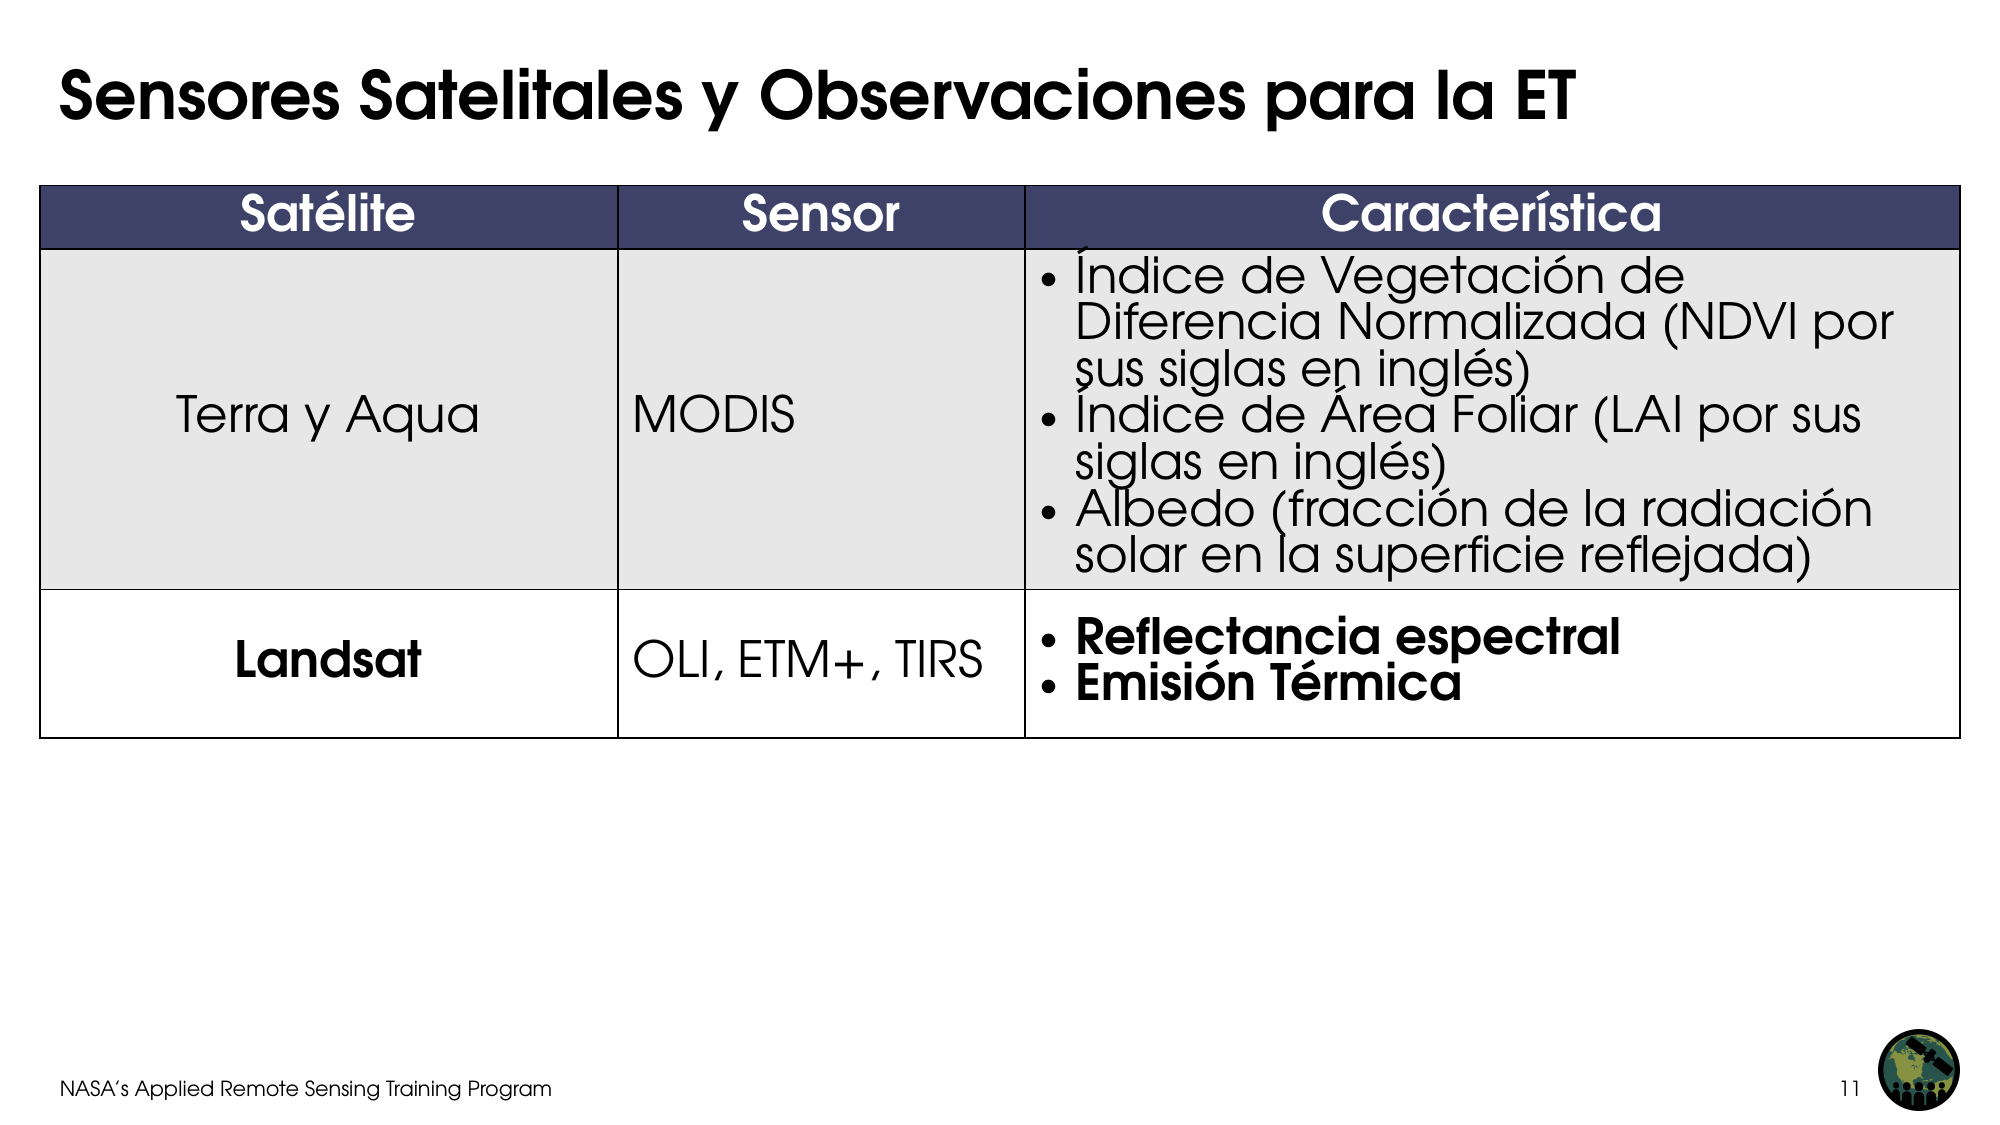

# Sensores Satelitales y Observaciones para la ET
| Satélite | Sensor | Característica |
| --- | --- | --- |
| Terra y Aqua | MODIS | Índice de Vegetación de Diferencia Normalizada (NDVI por sus siglas en inglés) Índice de Área Foliar (LAI por sus siglas en inglés) Albedo (fracción de la radiación solar en la superficie reflejada) |
| Landsat | OLI, ETM+, TIRS | Reflectancia espectral Emisión Térmica |